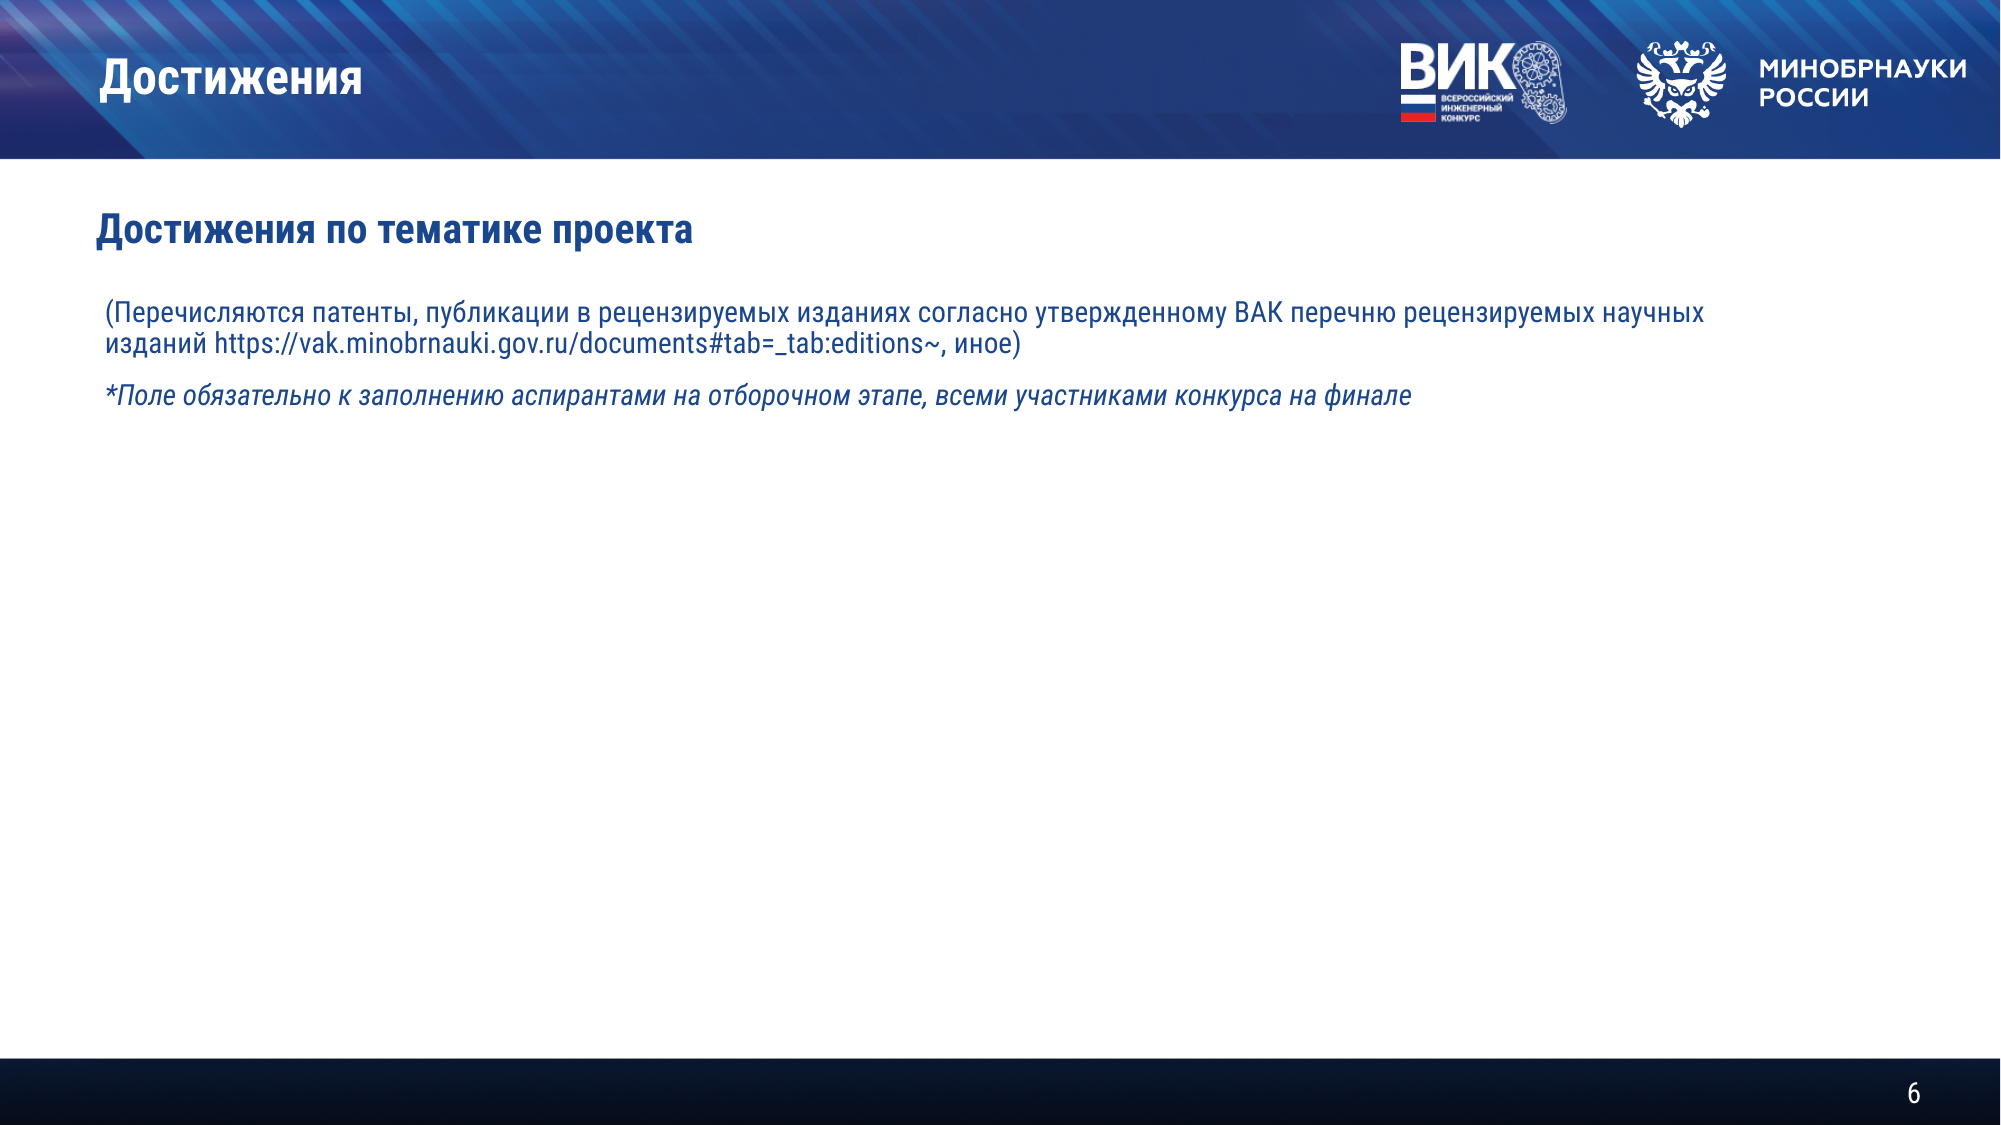

# Достижения
Достижения по тематике проекта
(Перечисляются патенты, публикации в рецензируемых изданиях согласно утвержденному ВАК перечню рецензируемых научных изданий https://vak.minobrnauki.gov.ru/documents#tab=_tab:editions~, иное)
*Поле обязательно к заполнению аспирантами на отборочном этапе, всеми участниками конкурса на финале